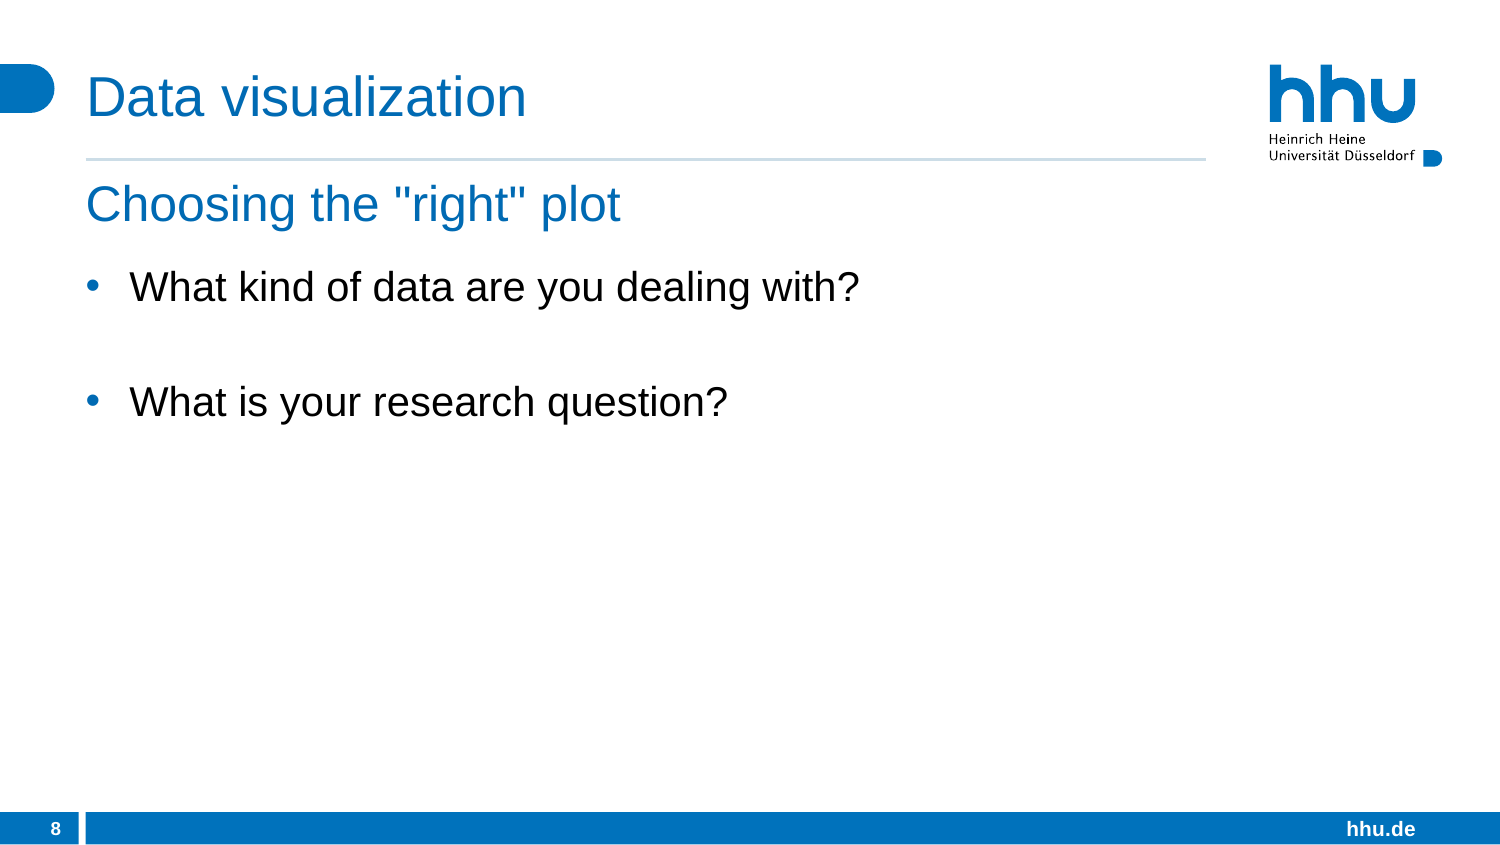

# Data visualization
Choosing the "right" plot
What kind of data are you dealing with?

What is your research question?

8